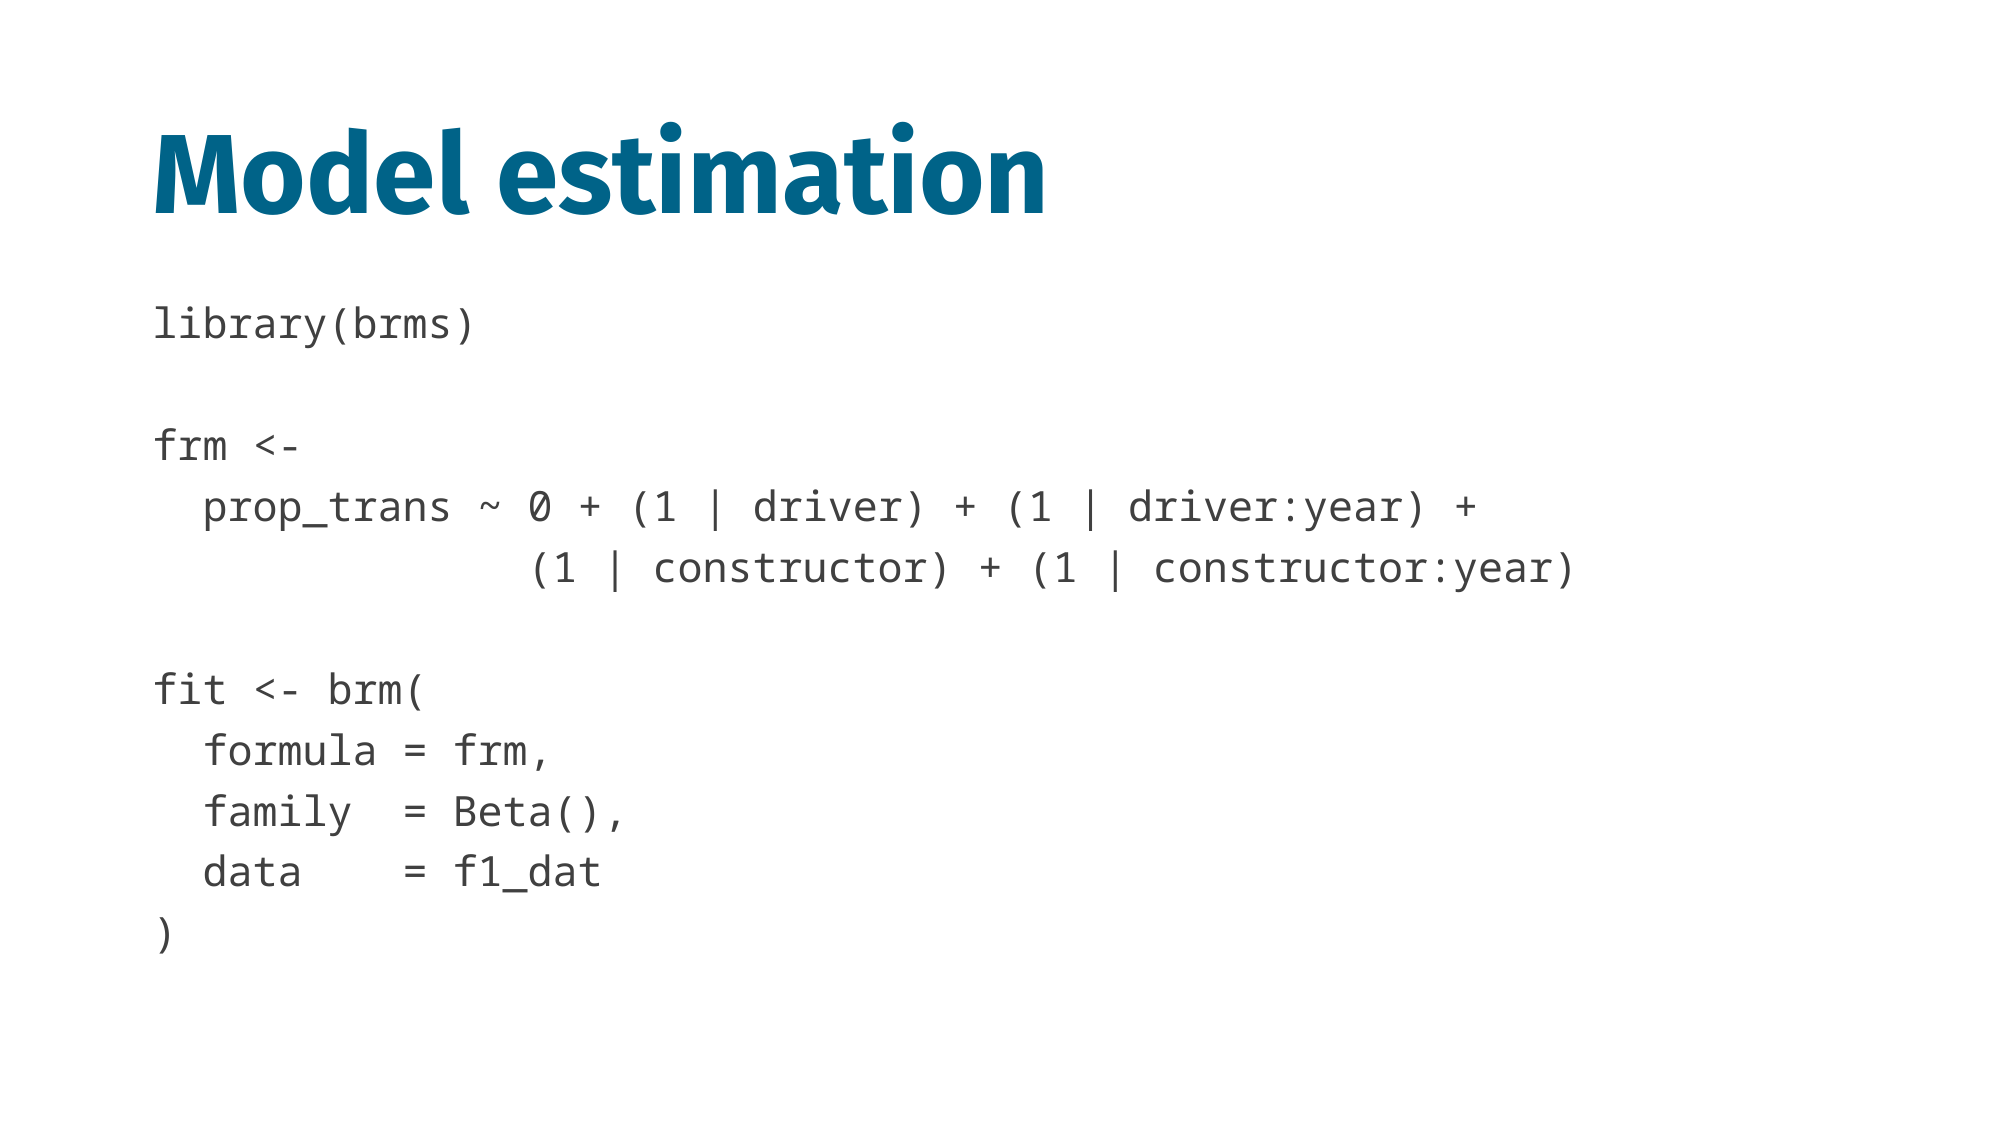

# Model estimation
library(brms)

frm <-
  prop_trans ~ 0 + (1 | driver) + (1 | driver:year) +
               (1 | constructor) + (1 | constructor:year)

fit <- brm(
  formula = frm,
  family  = Beta(),
  data    = f1_dat
)